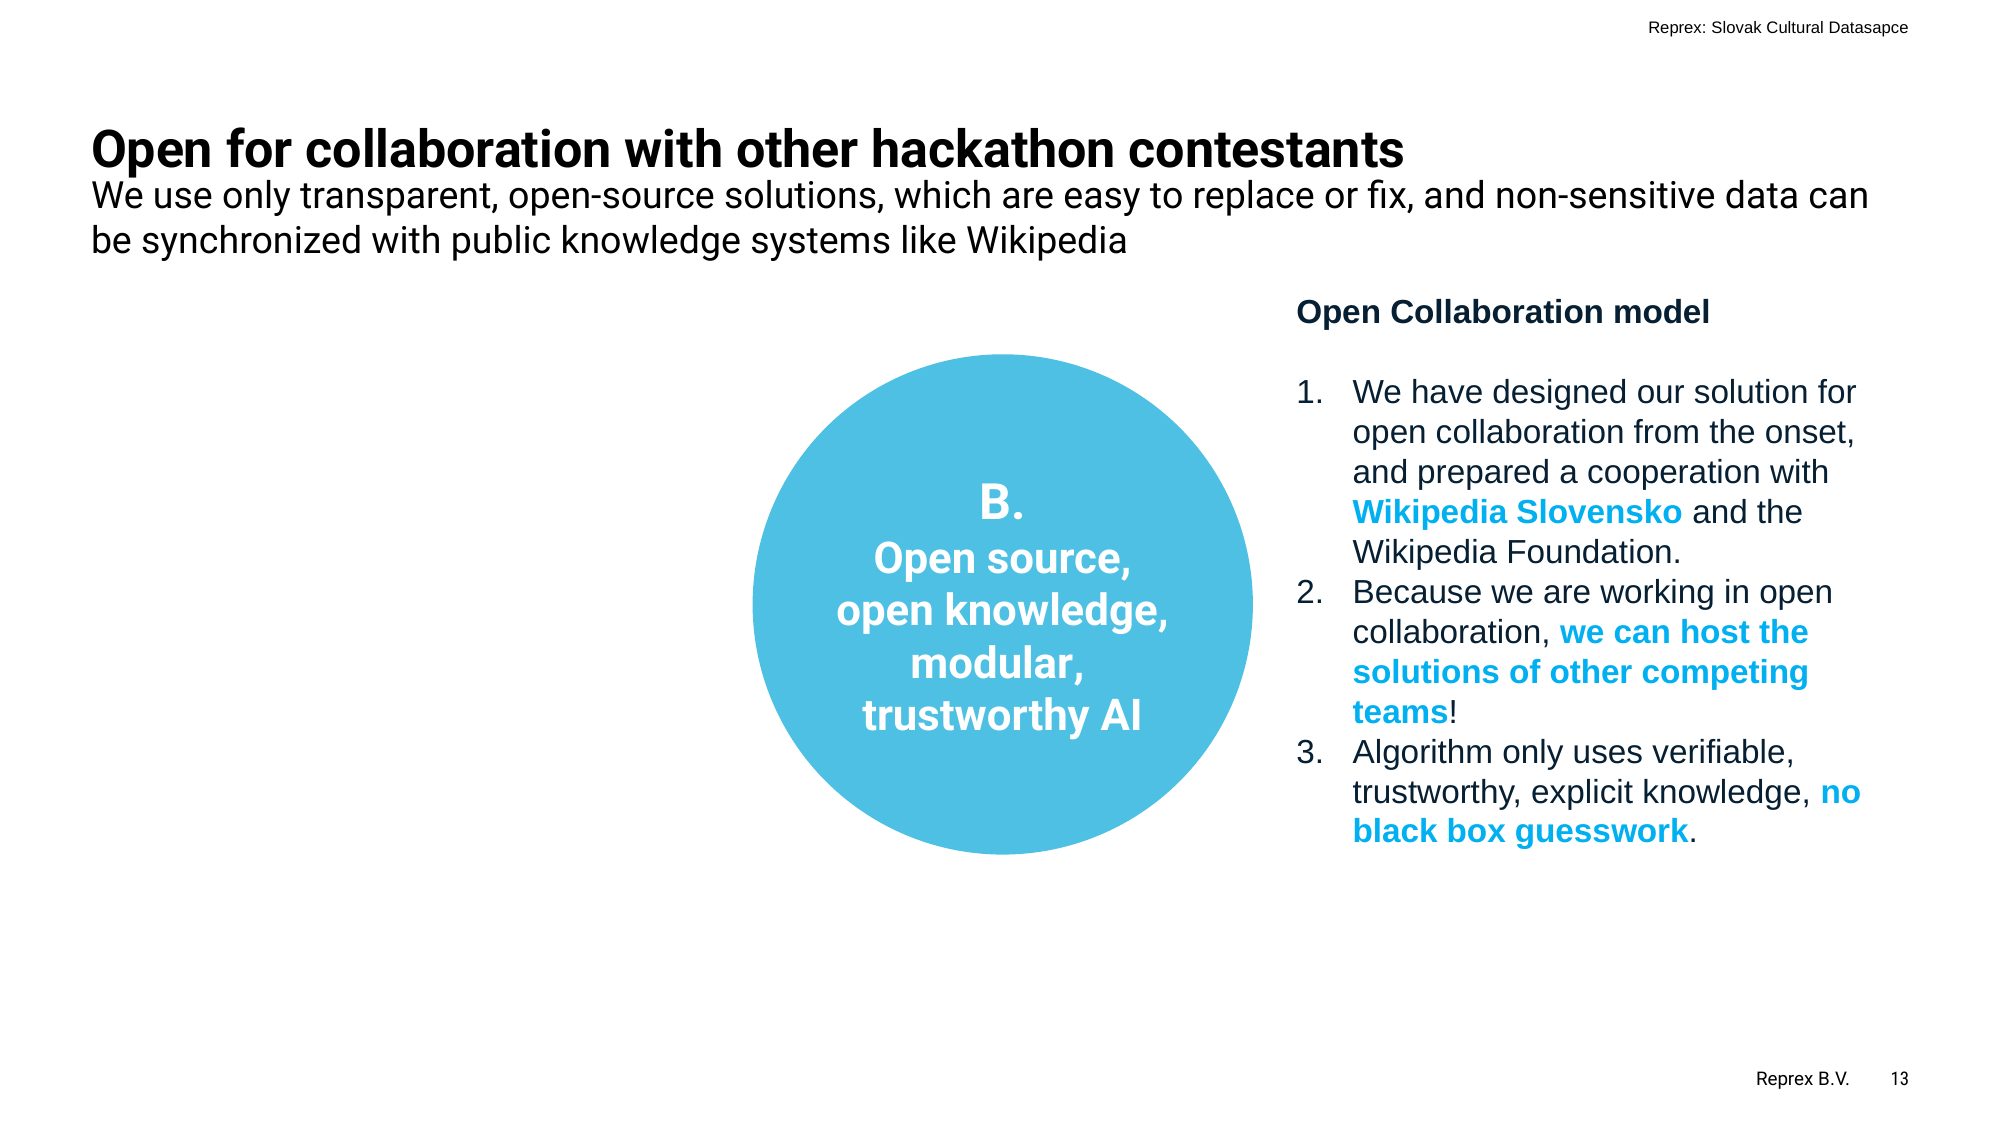

Reprex: Slovak Cultural Datasapce
# Open for collaboration with other hackathon contestants
We use only transparent, open-source solutions, which are easy to replace or fix, and non-sensitive data can be synchronized with public knowledge systems like Wikipedia
Open Collaboration model

We have designed our solution for open collaboration from the onset, and prepared a cooperation with Wikipedia Slovensko and the Wikipedia Foundation.
Because we are working in open collaboration, we can host the solutions of other competing teams!
Algorithm only uses verifiable, trustworthy, explicit knowledge, no black box guesswork.

B.
Open source, open knowledge, modular,
trustworthy AI